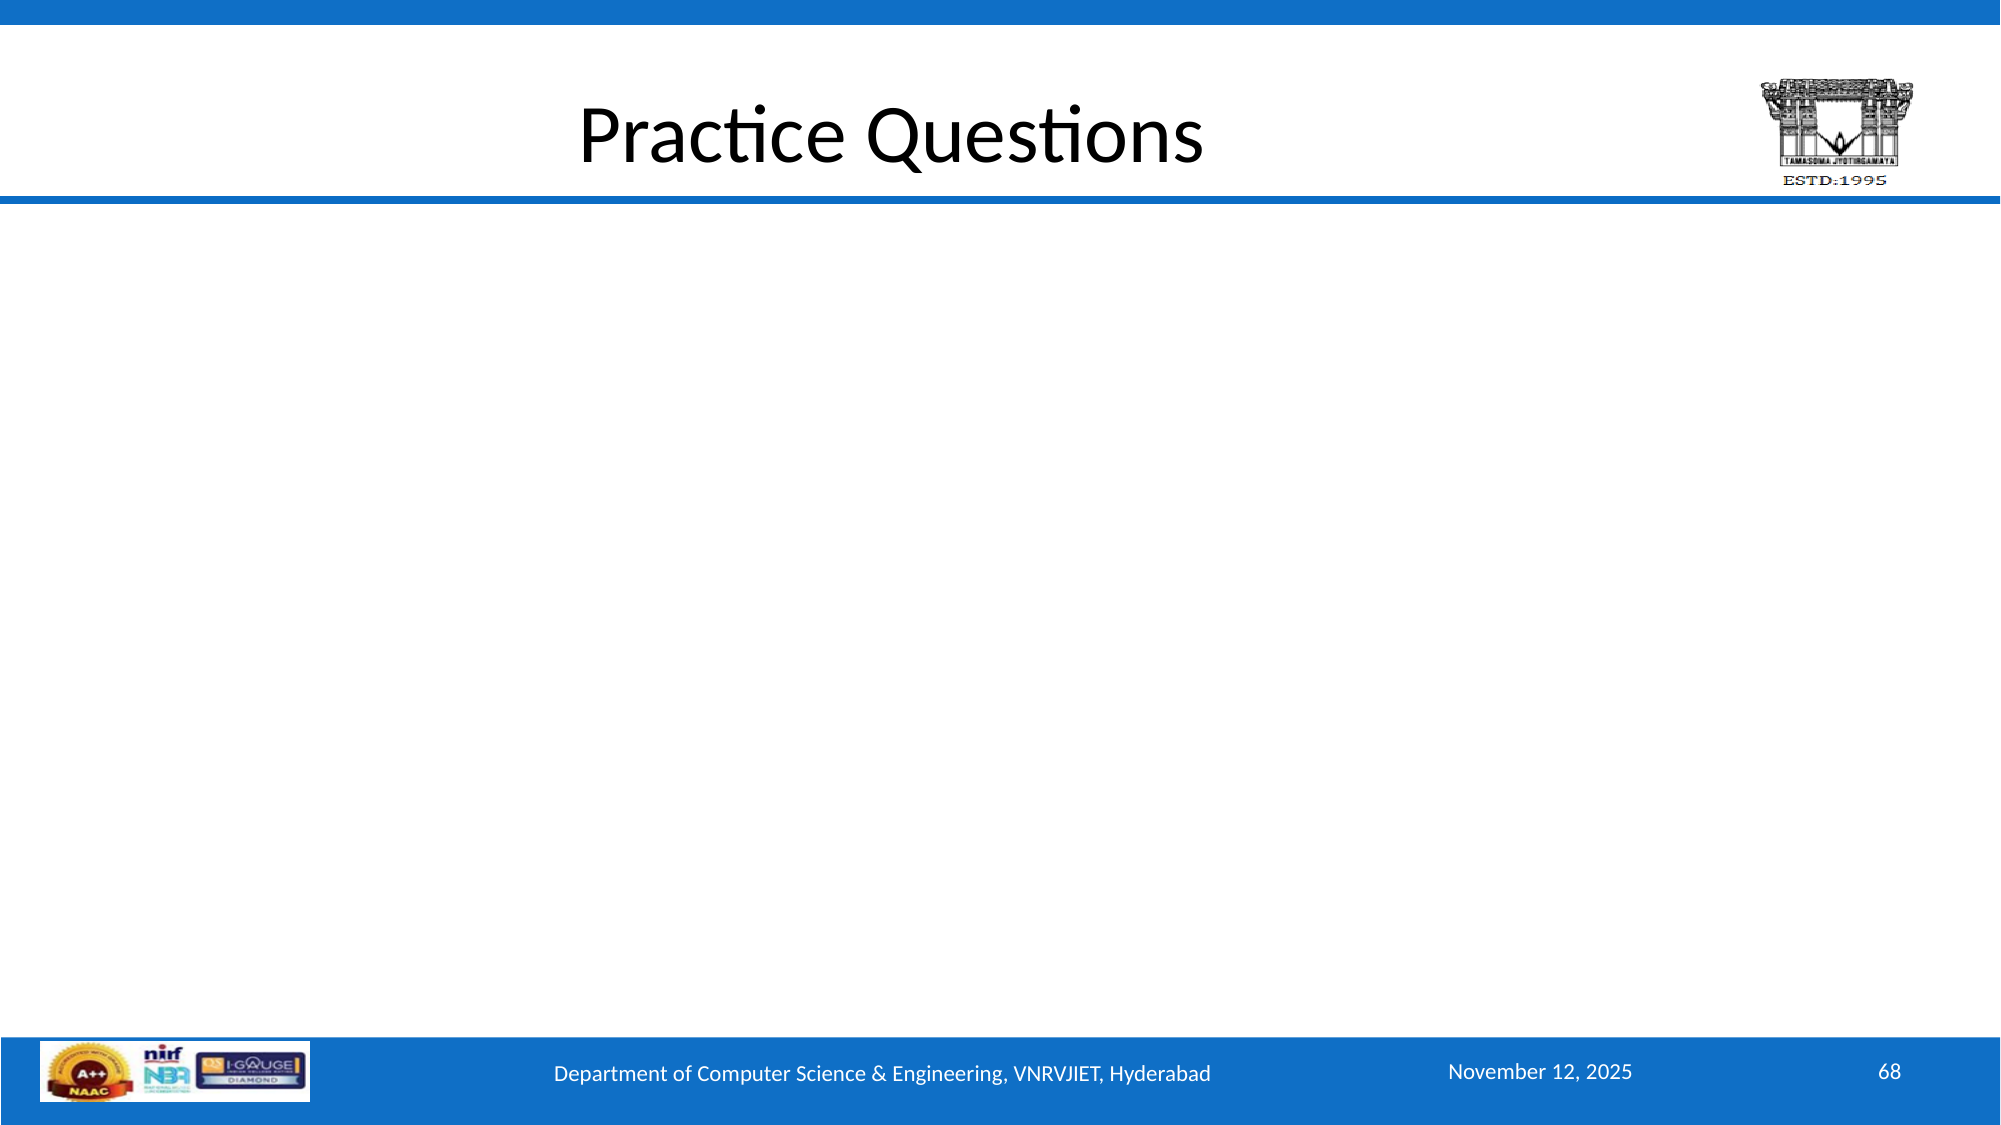

# Practice Questions

November 12, 2025
68
Department of Computer Science & Engineering, VNRVJIET, Hyderabad